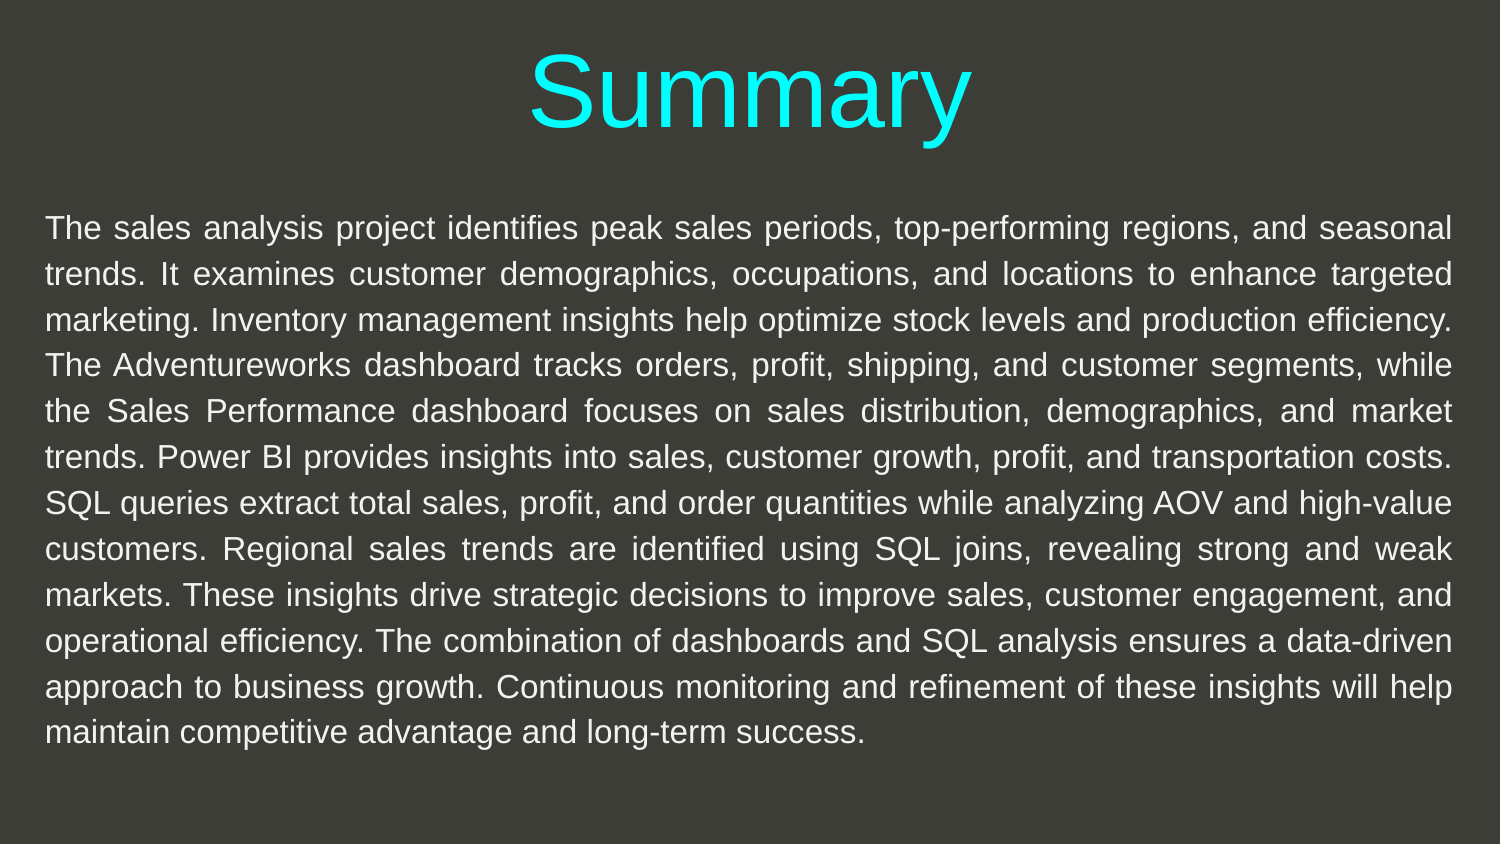

# Summary
The sales analysis project identifies peak sales periods, top-performing regions, and seasonal trends. It examines customer demographics, occupations, and locations to enhance targeted marketing. Inventory management insights help optimize stock levels and production efficiency. The Adventureworks dashboard tracks orders, profit, shipping, and customer segments, while the Sales Performance dashboard focuses on sales distribution, demographics, and market trends. Power BI provides insights into sales, customer growth, profit, and transportation costs. SQL queries extract total sales, profit, and order quantities while analyzing AOV and high-value customers. Regional sales trends are identified using SQL joins, revealing strong and weak markets. These insights drive strategic decisions to improve sales, customer engagement, and operational efficiency. The combination of dashboards and SQL analysis ensures a data-driven approach to business growth. Continuous monitoring and refinement of these insights will help maintain competitive advantage and long-term success.